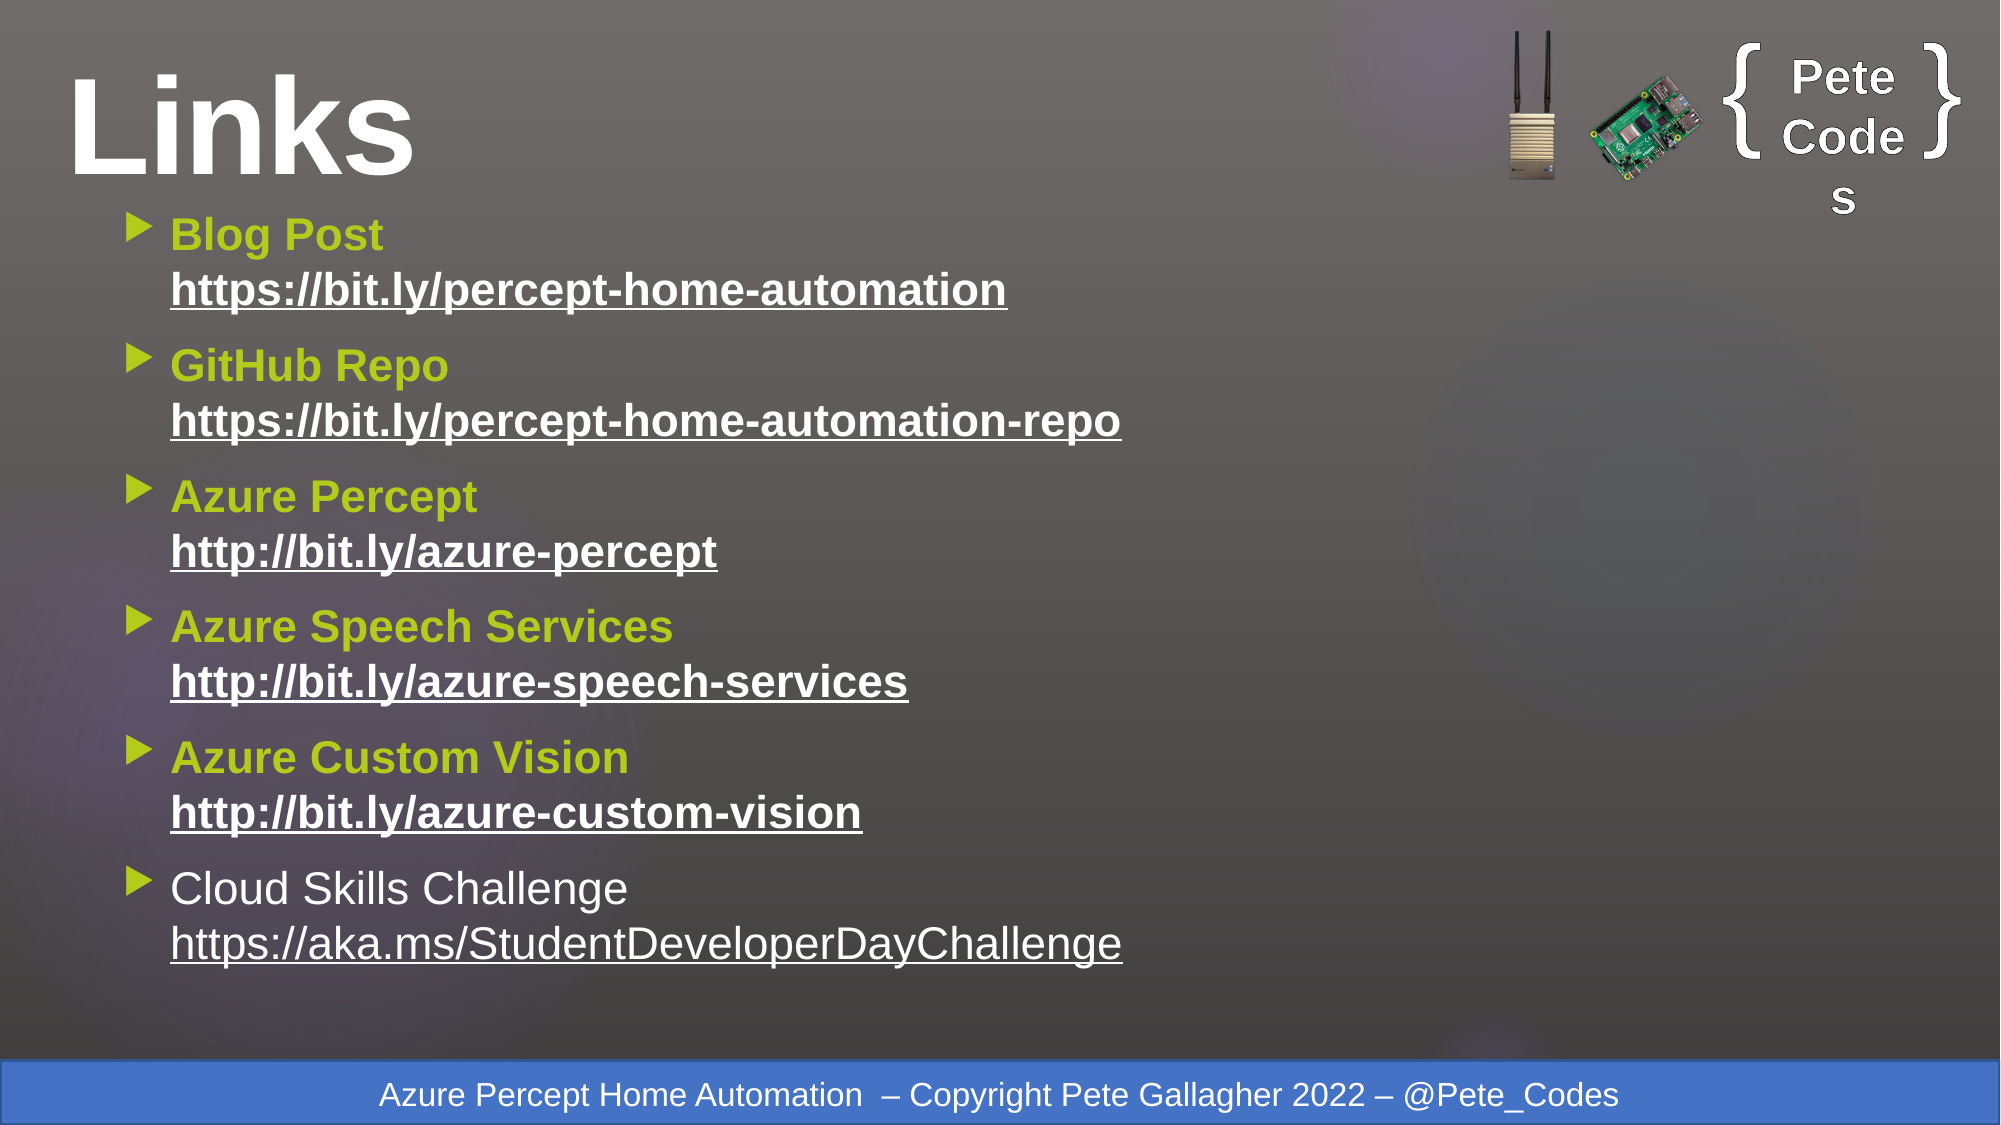

Links
Blog Post
https://bit.ly/percept-home-automation
GitHub Repo
https://bit.ly/percept-home-automation-repo
Azure Percept
http://bit.ly/azure-percept
Azure Speech Services
http://bit.ly/azure-speech-services
Azure Custom Vision
http://bit.ly/azure-custom-vision
Cloud Skills Challenge
https://aka.ms/StudentDeveloperDayChallenge